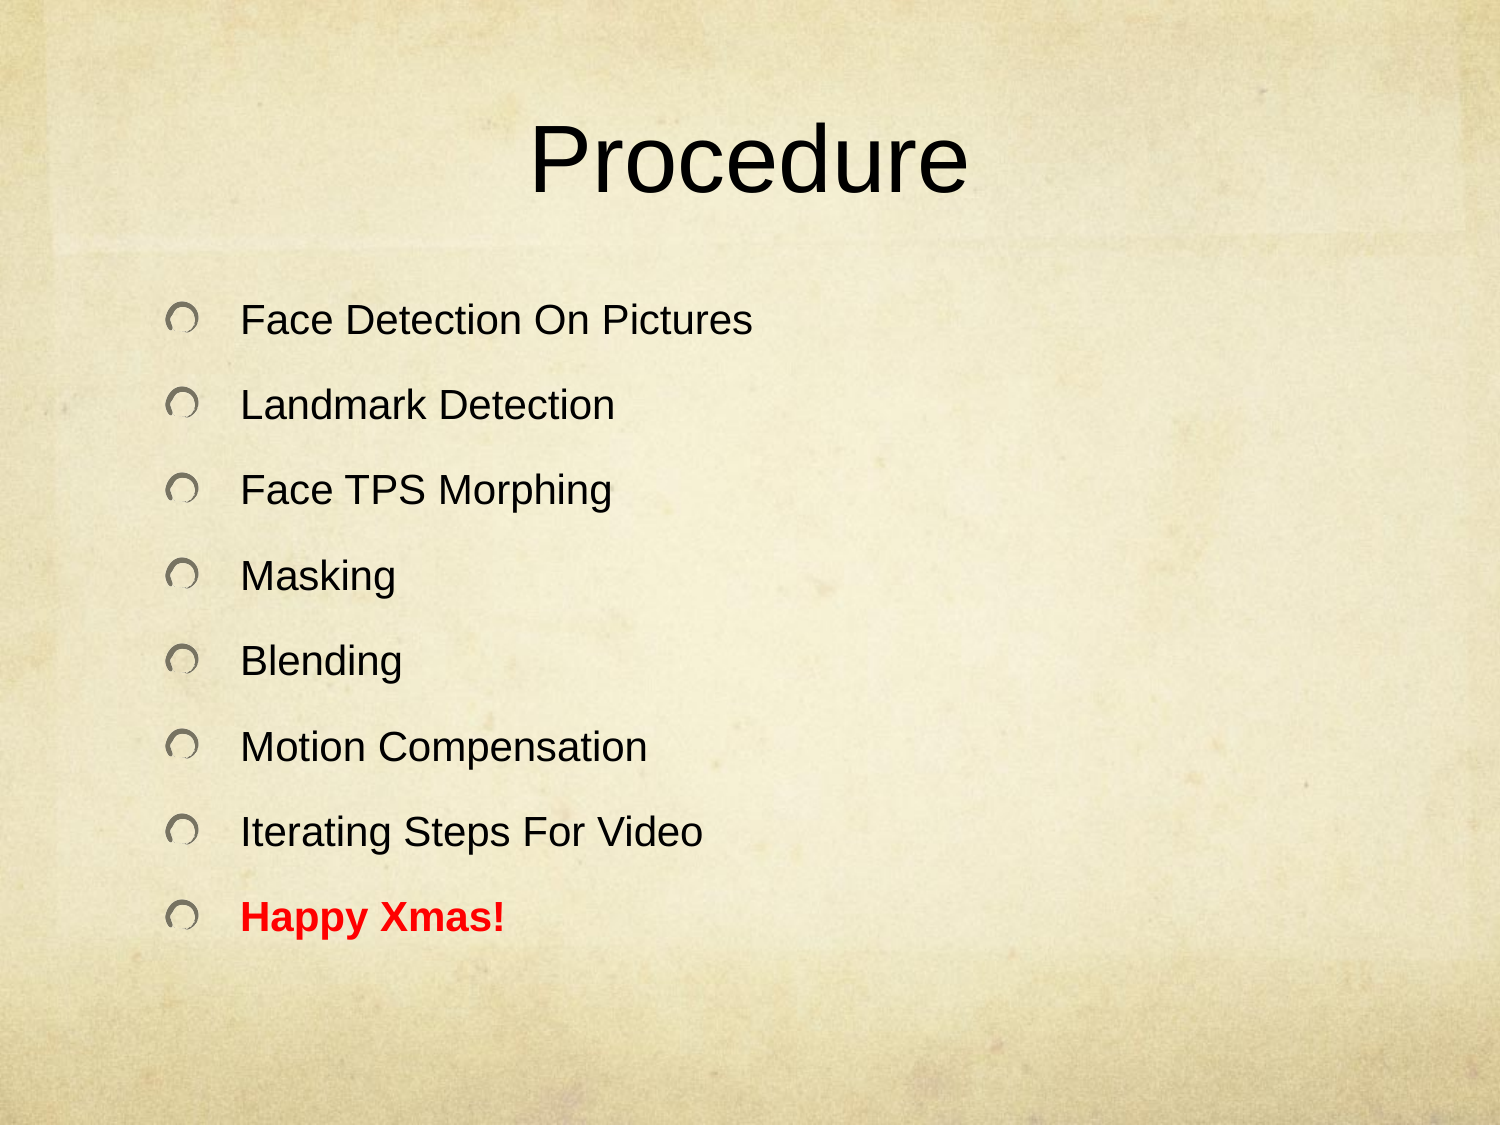

# Procedure
Face Detection On Pictures
Landmark Detection
Face TPS Morphing
Masking
Blending
Motion Compensation
Iterating Steps For Video
Happy Xmas!